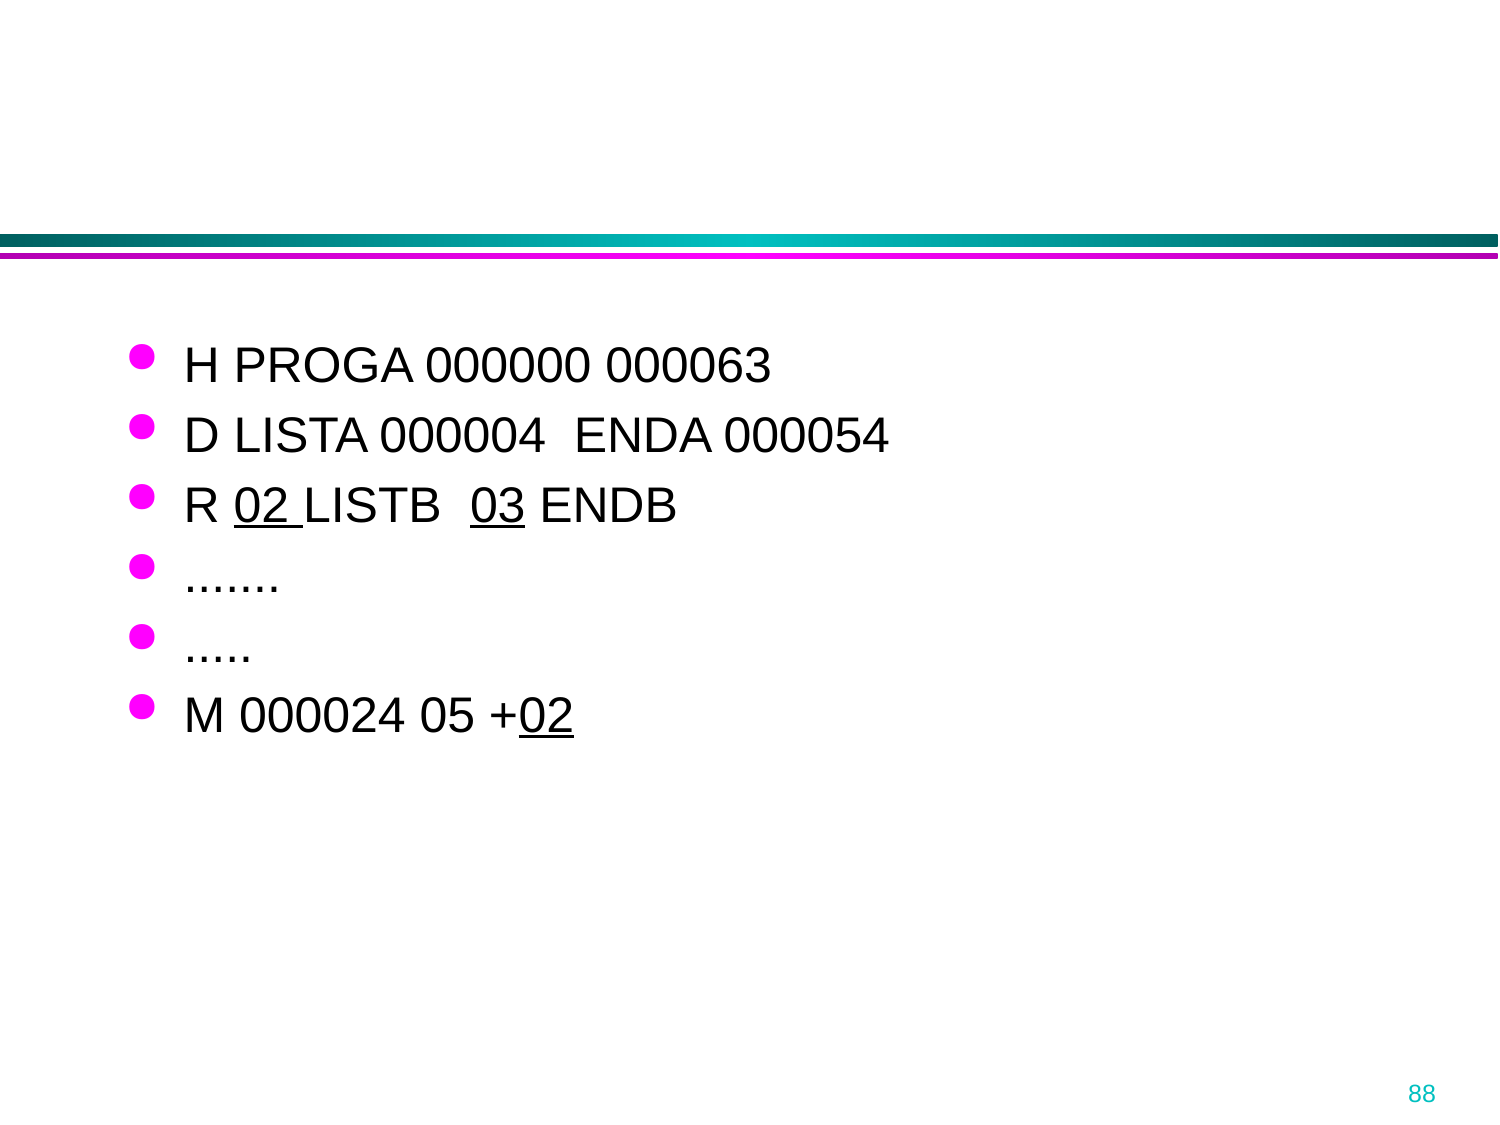

H PROGA 000000 000063
D LISTA 000004  ENDA 000054
R 02 LISTB  03 ENDB
.......
.....
M 000024 05 +02